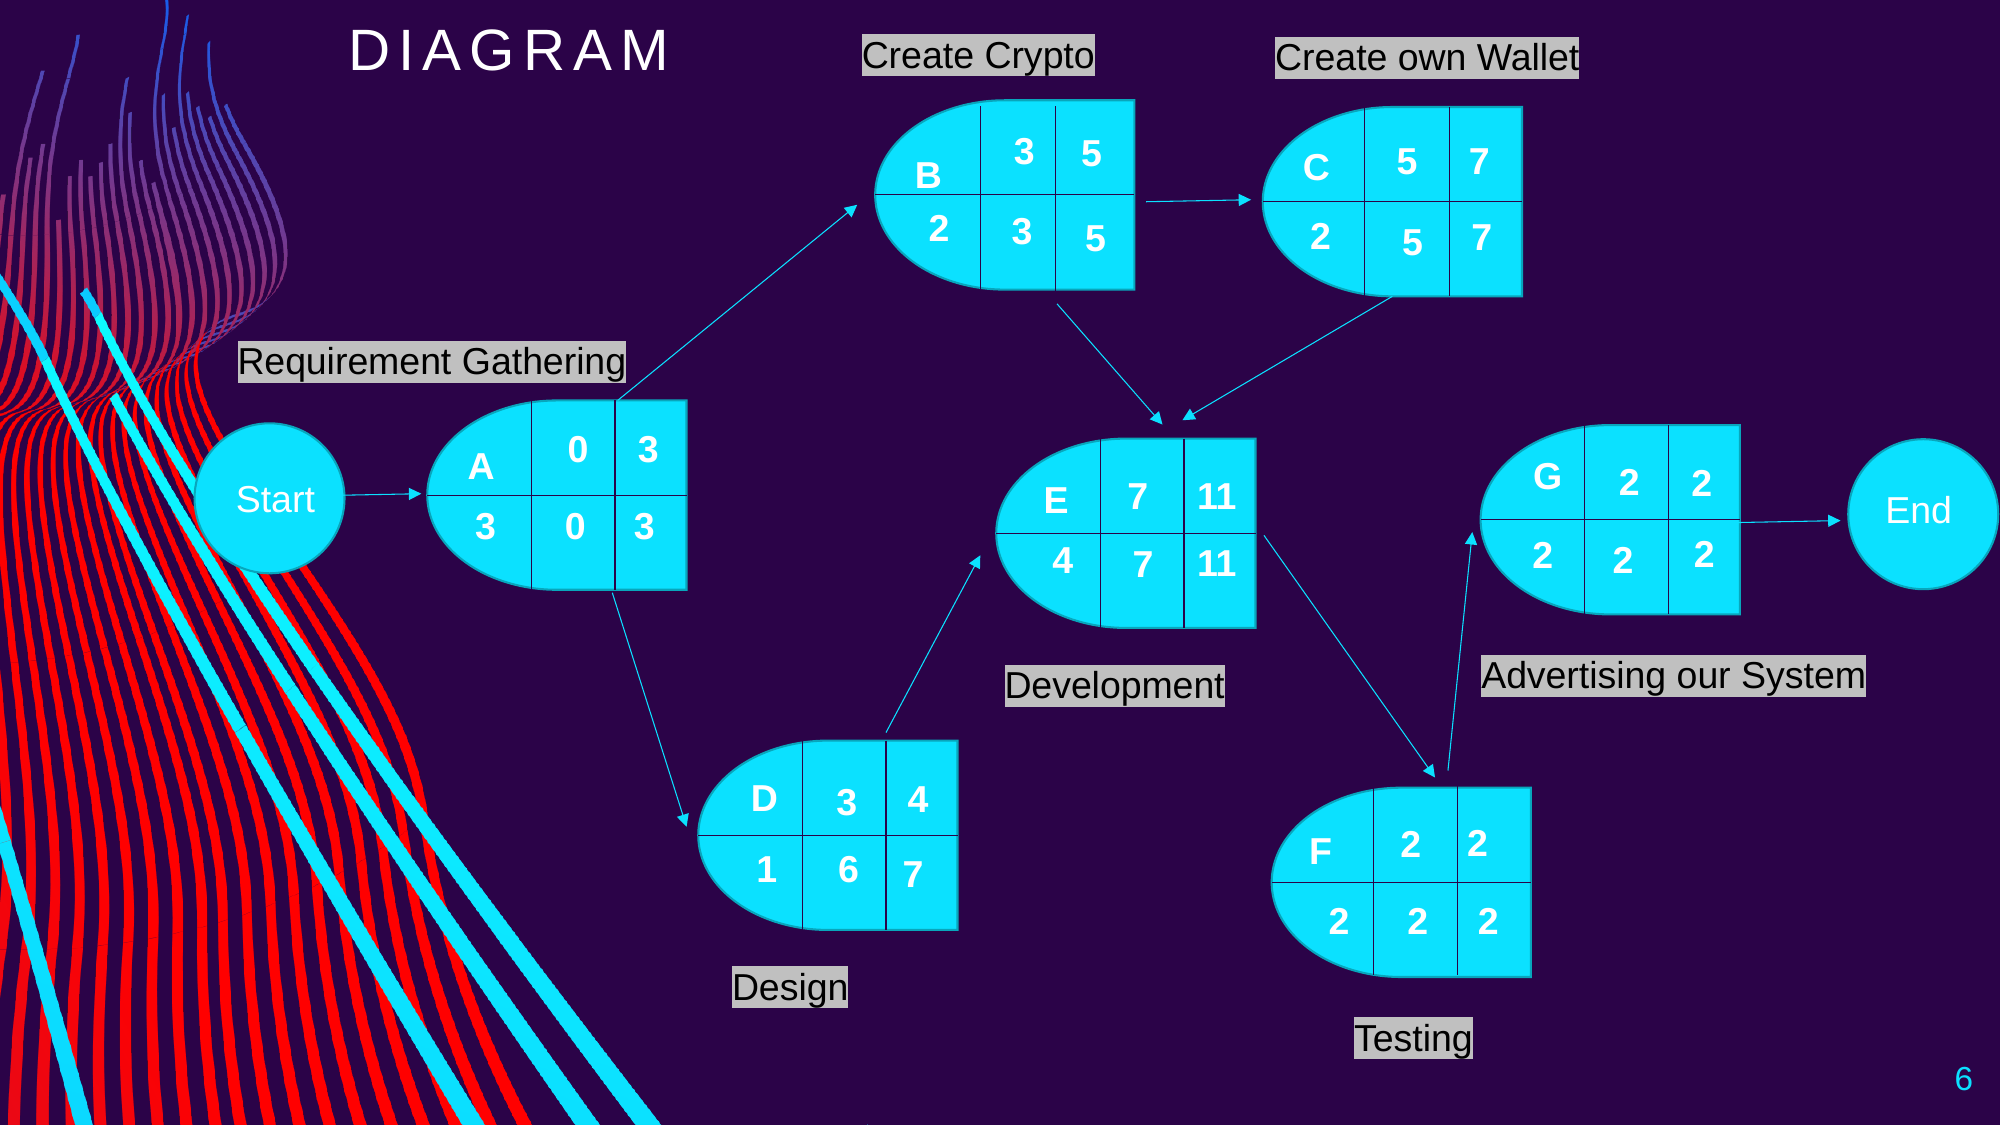

# Diagram
Create Crypto

Create own Wallet

3
5
5
7
C
B
2
3
2
7
5
5
Requirement Gathering

0
3

A

G
2
2
7
11
Start
E
End
3
0
3
2
2
2
4
11
7
Advertising our System

Development

D
4
3

2
2
F
1
6
7
2
2
2
Design

Testing

6